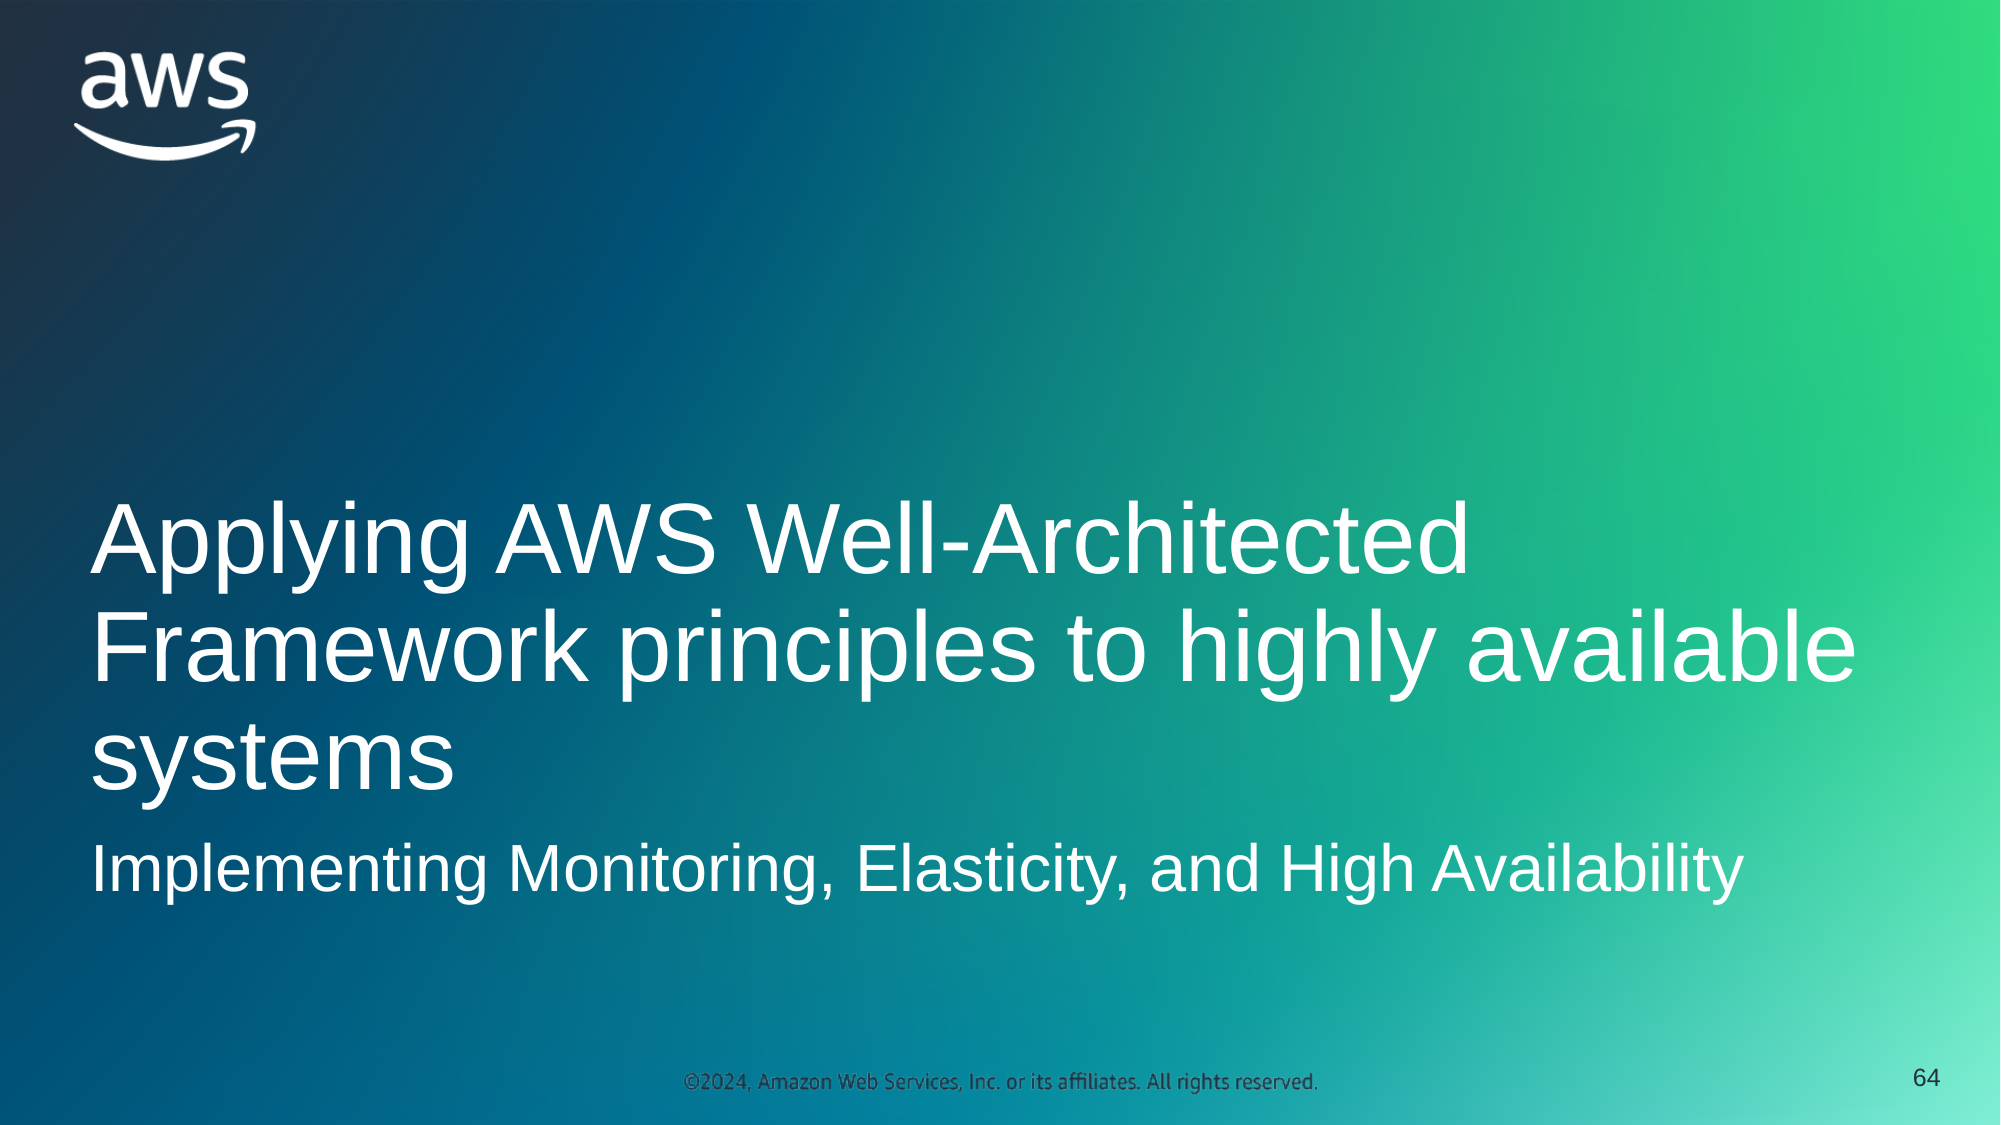

# Applying AWS Well-Architected Framework principles to highly available systems
Implementing Monitoring, Elasticity, and High Availability
64